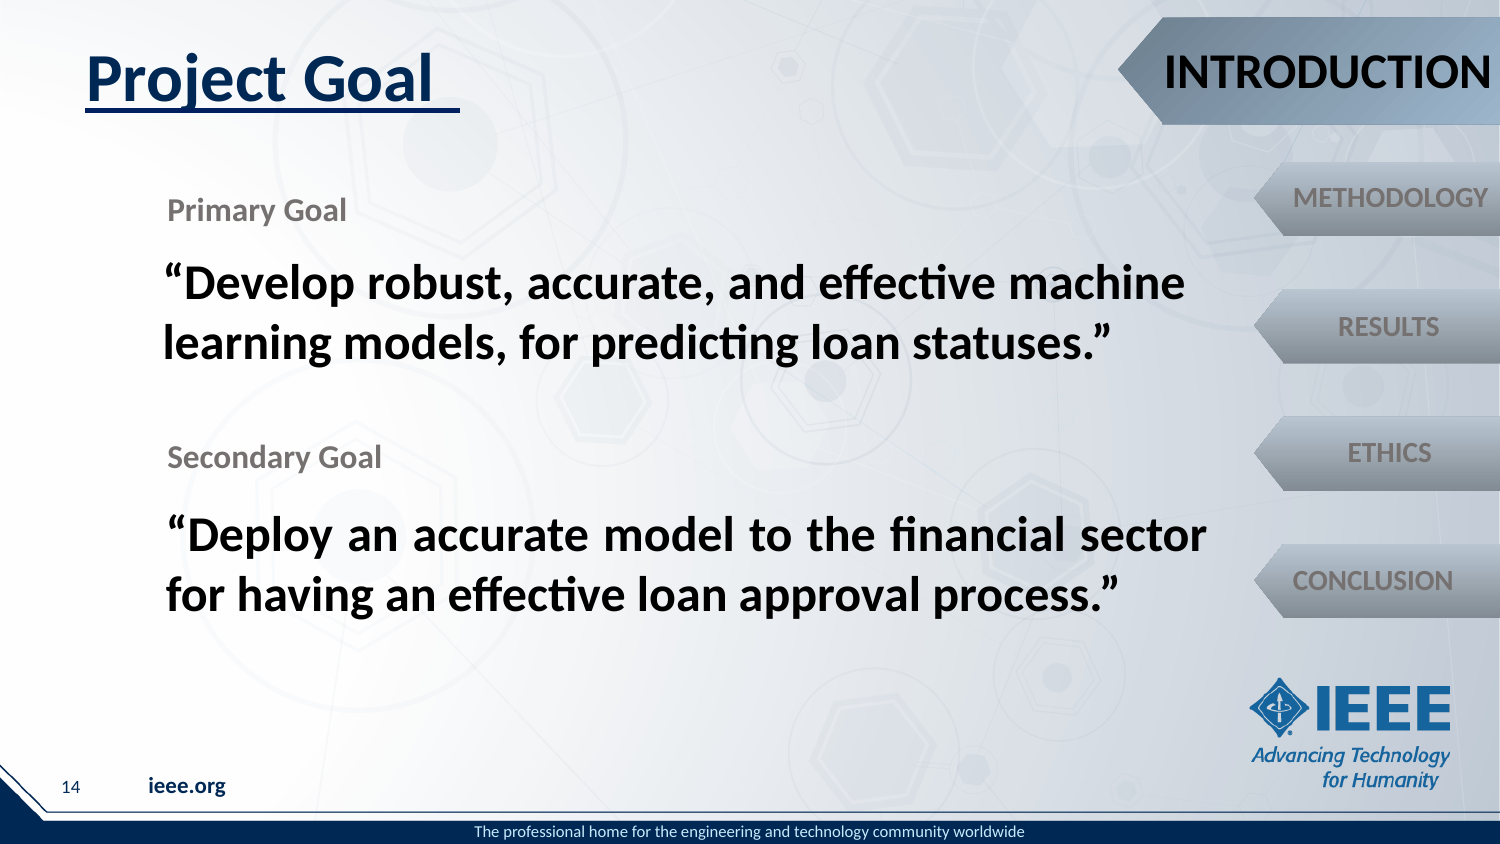

# Project Goal

INTRODUCTION

METHODOLOGY
Primary Goal
“Develop robust, accurate, and effective machine learning models, for predicting loan statuses.”
Secondary Goal
“Deploy an accurate model to the financial sector for having an effective loan approval process.”

 RESULTS

ETHICS

CONCLUSION
14